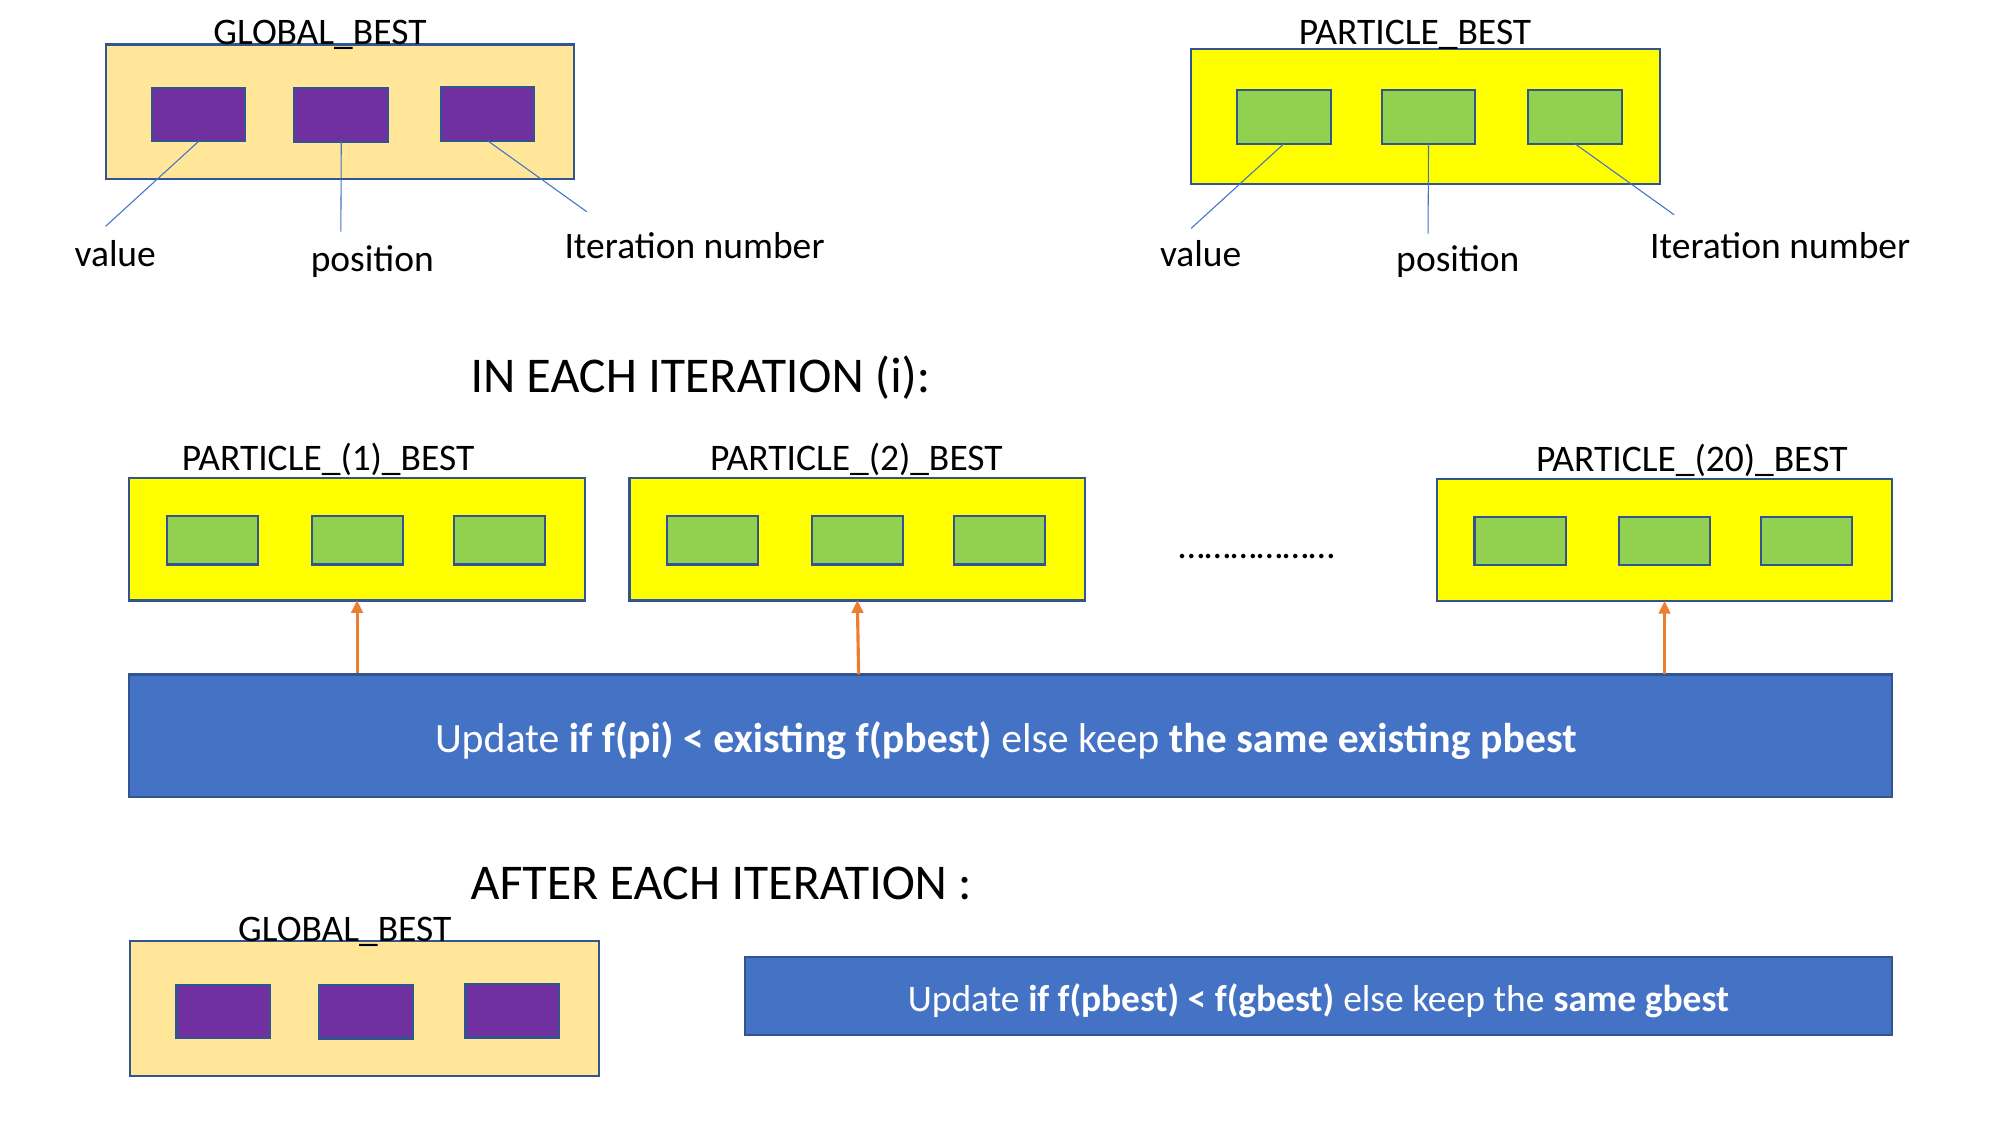

GLOBAL_BEST
PARTICLE_BEST

Iteration number
Iteration number
value
value
position
position
IN EACH ITERATION (i):
PARTICLE_(1)_BEST
PARTICLE_(2)_BEST
PARTICLE_(20)_BEST

………………

Update if f(pi) < existing f(pbest) else keep the same existing pbest
AFTER EACH ITERATION :
GLOBAL_BEST

Update if f(pbest) < f(gbest) else keep the same gbest